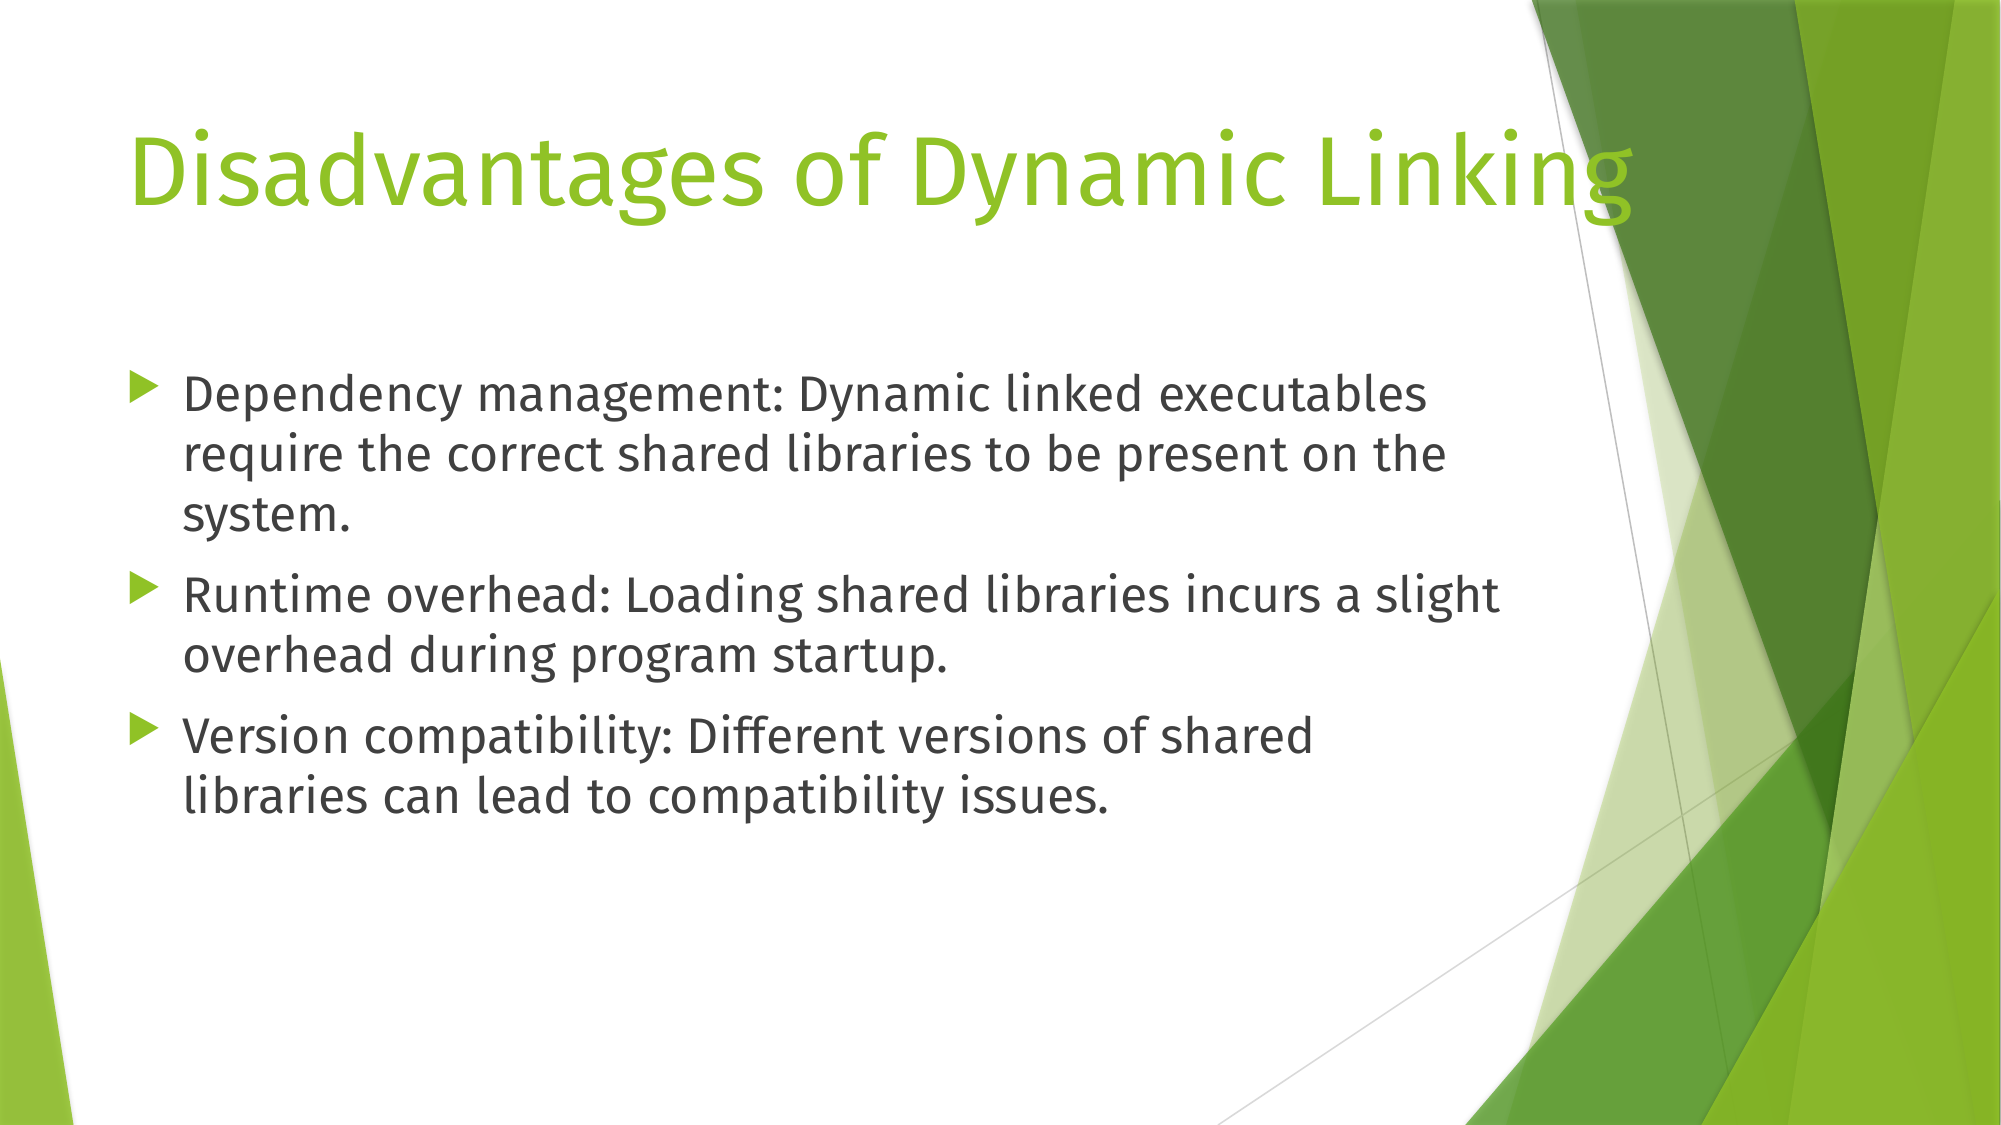

# Disadvantages of Dynamic Linking
Dependency management: Dynamic linked executables require the correct shared libraries to be present on the system.
Runtime overhead: Loading shared libraries incurs a slight overhead during program startup.
Version compatibility: Different versions of shared libraries can lead to compatibility issues.